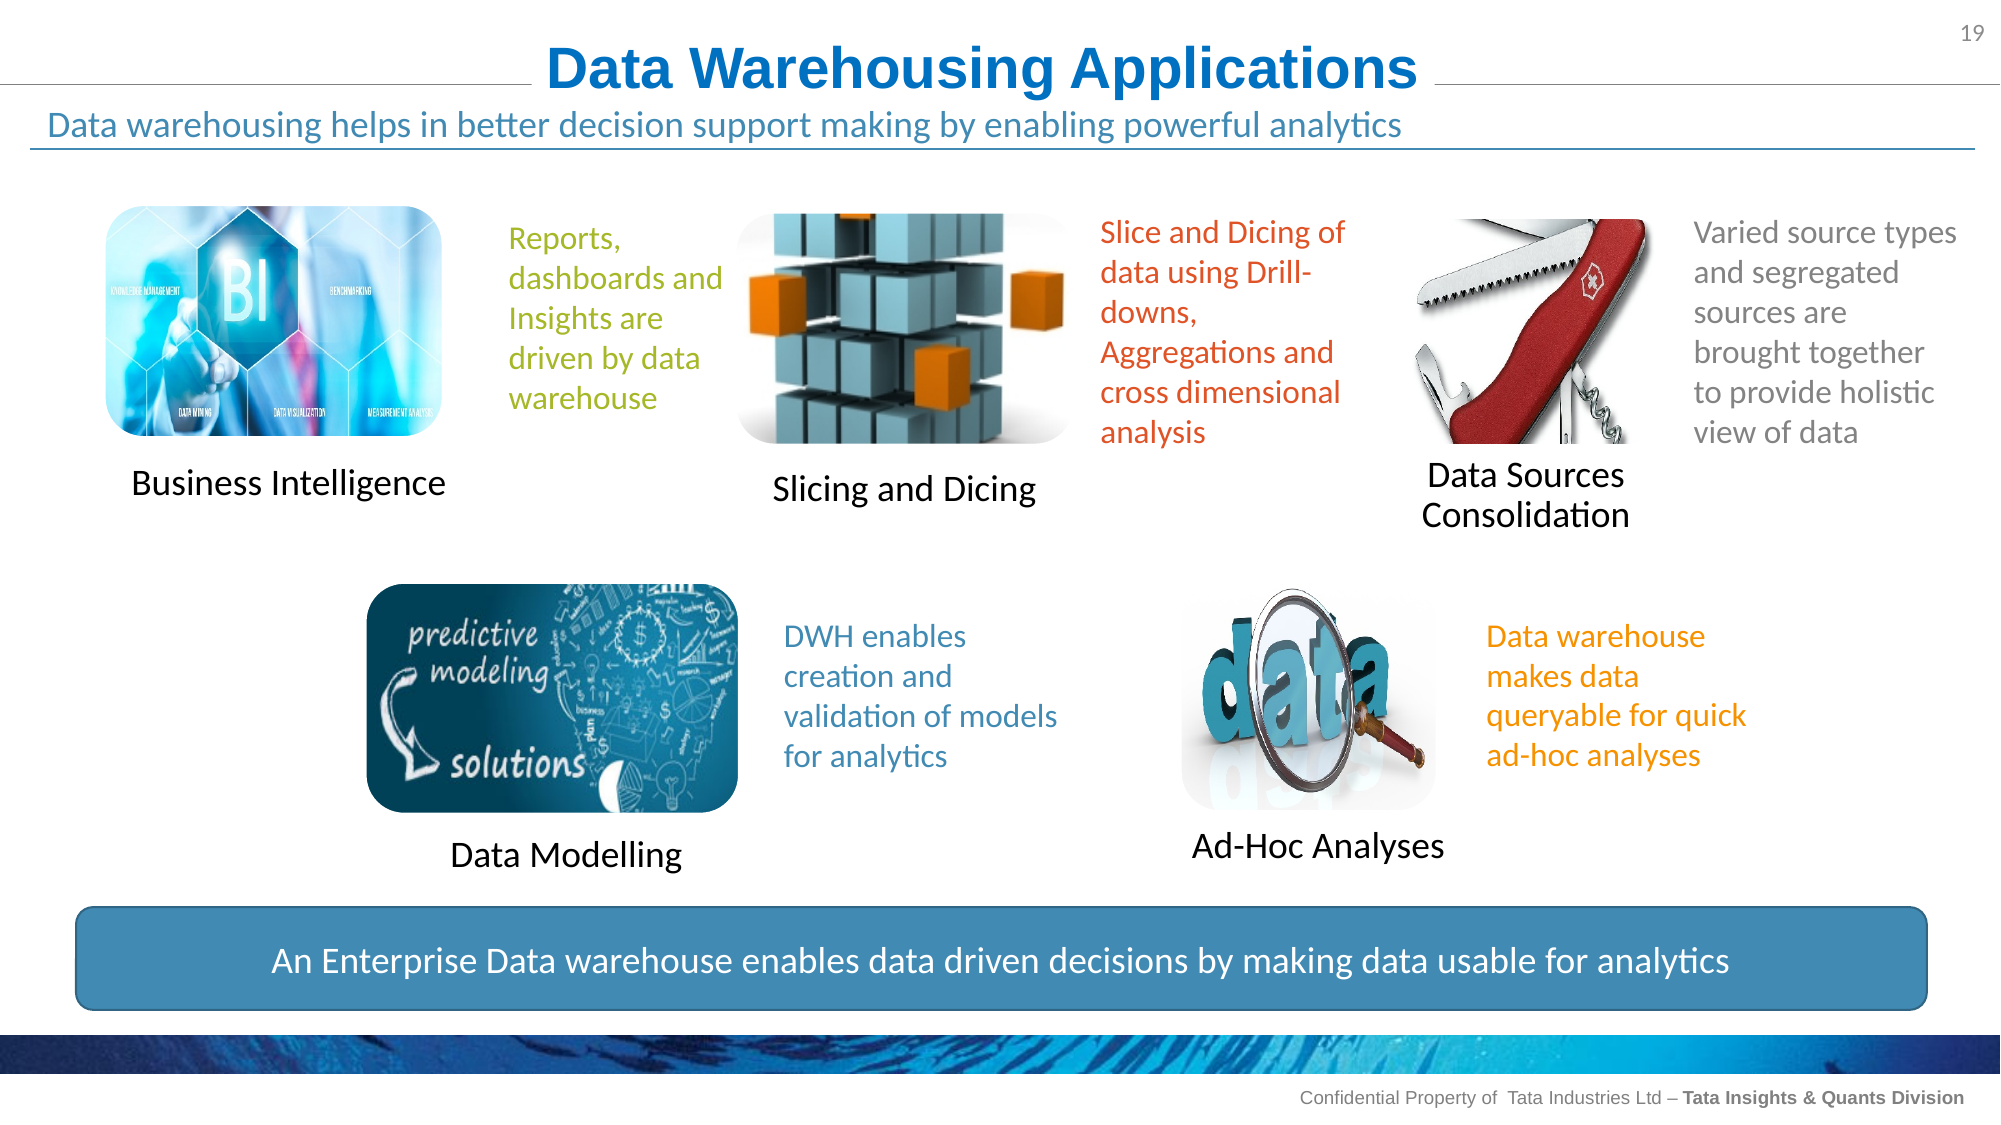

19
Data Warehousing Applications
Data warehousing helps in better decision support making by enabling powerful analytics
Business Intelligence

Data Modelling
Slicing and Dicing
Data Sources Consolidation

Ad-Hoc Analyses

Slice and Dicing of data using Drill-downs, Aggregations and cross dimensional analysis
Varied source types and segregated sources are brought together to provide holistic  view of data
Reports, dashboards and Insights are driven by data warehouse
Data warehouse makes data queryable for quick ad-hoc analyses
DWH enables creation and validation of models for analytics
An Enterprise Data warehouse enables data driven decisions by making data usable for analytics